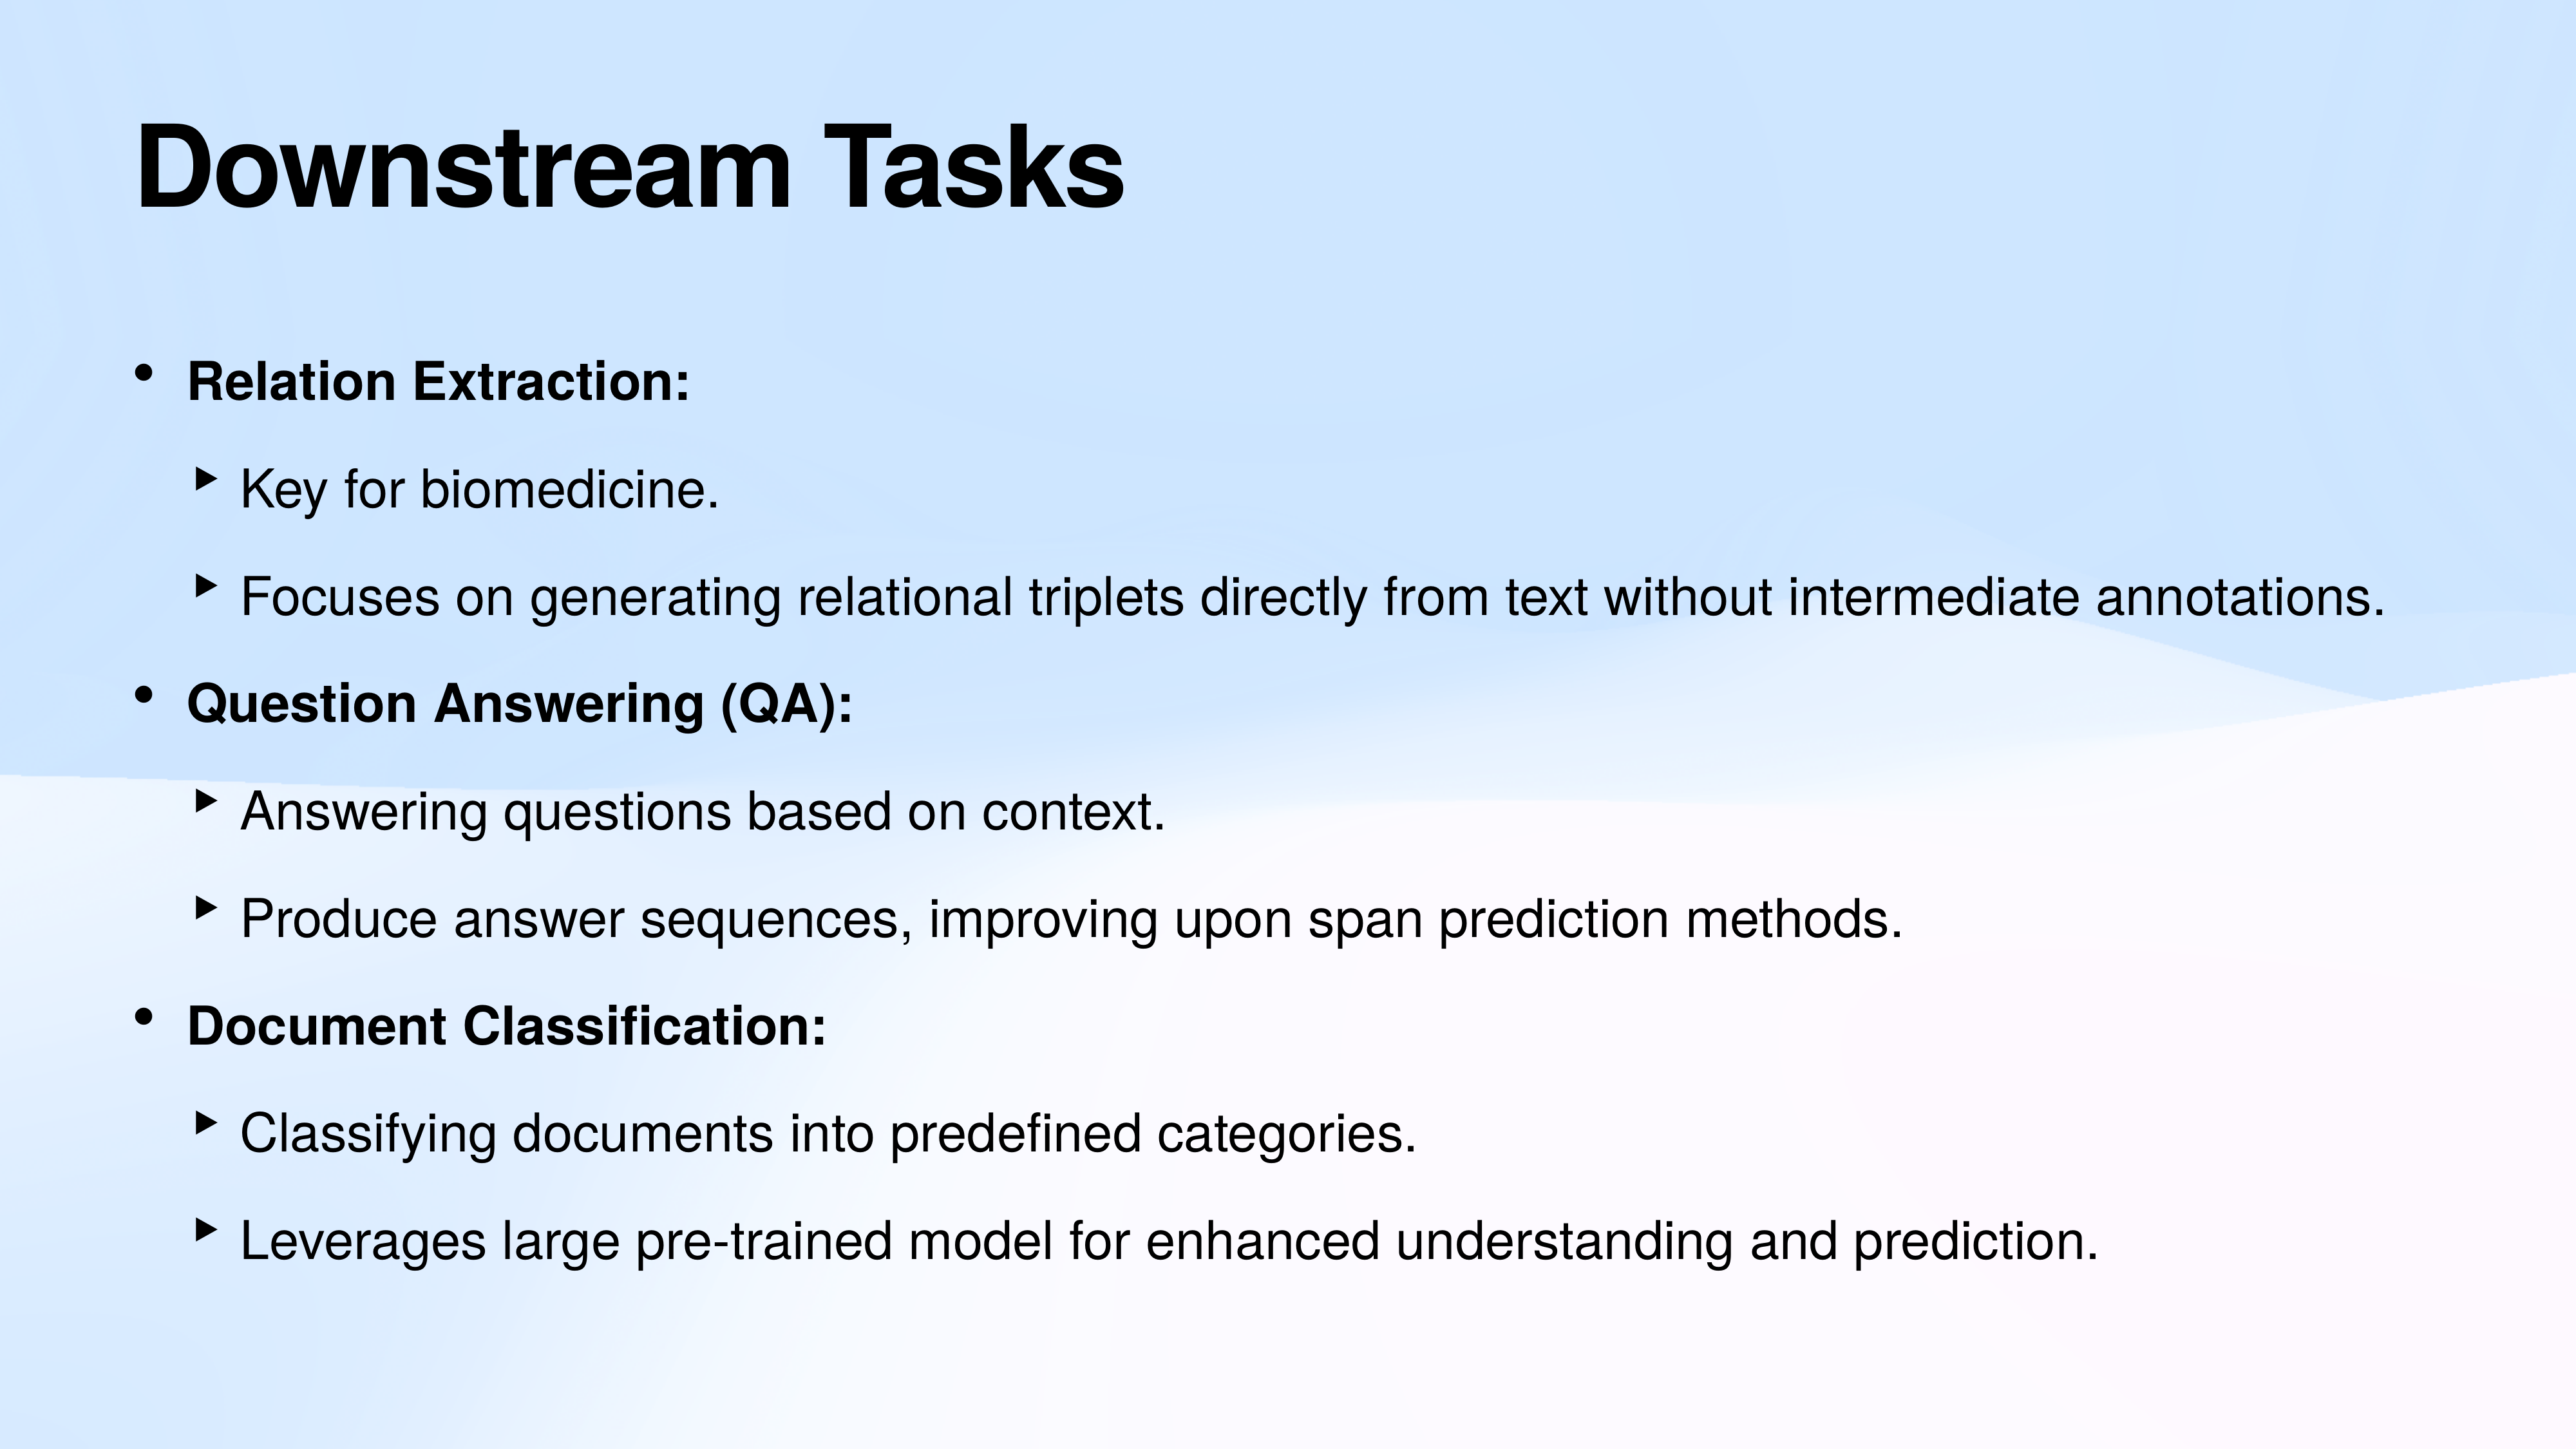

# Downstream Tasks
Relation Extraction:
Key for biomedicine.
Focuses on generating relational triplets directly from text without intermediate annotations.
Question Answering (QA):
Answering questions based on context.
Produce answer sequences, improving upon span prediction methods.
Document Classification:
Classifying documents into predefined categories.
Leverages large pre-trained model for enhanced understanding and prediction.